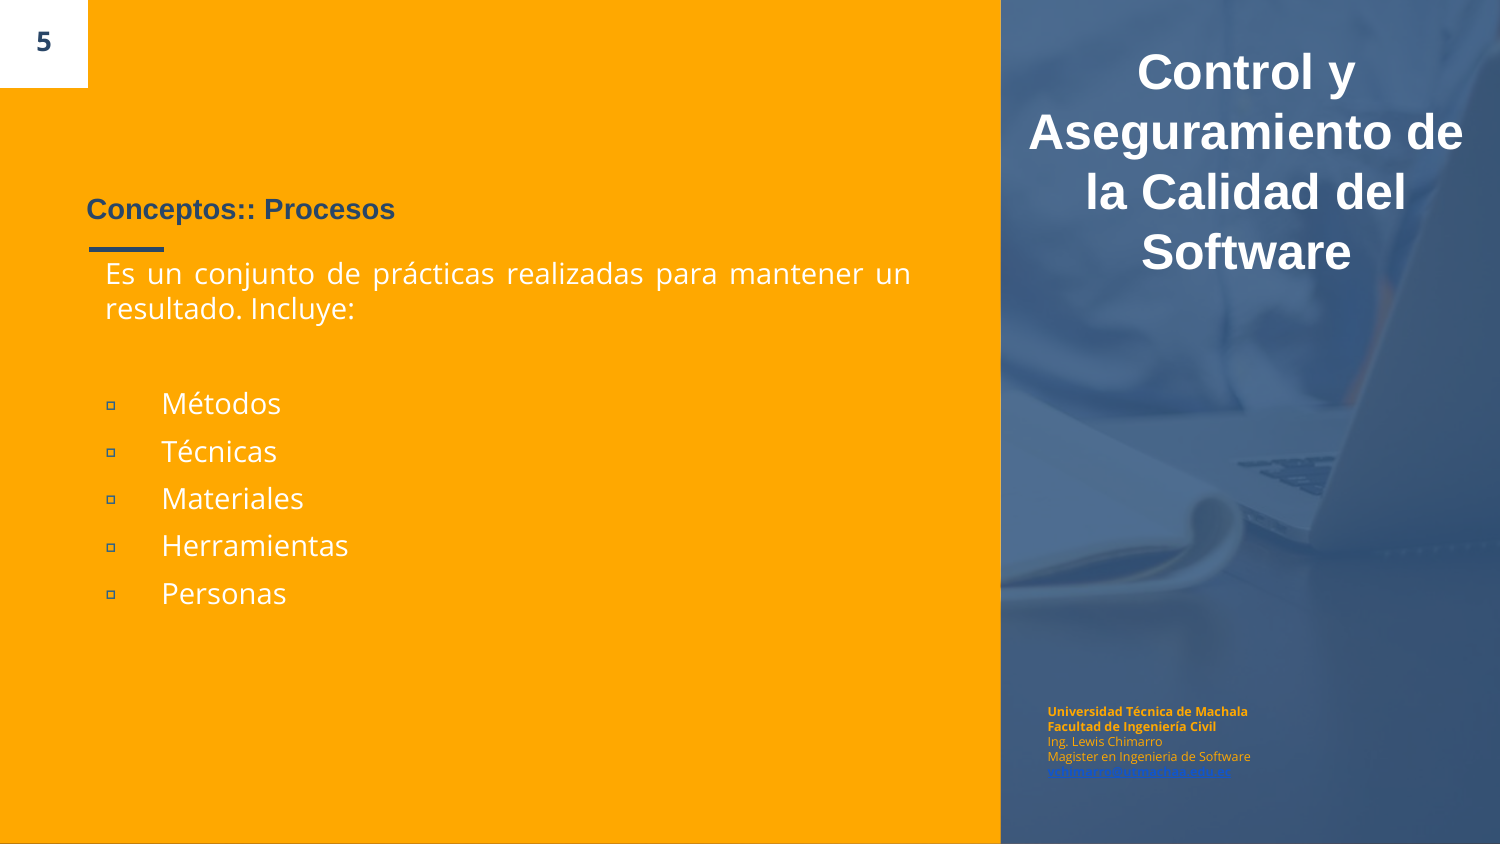

5
Control y Aseguramiento de la Calidad del Software
# Conceptos:: Procesos
Es un conjunto de prácticas realizadas para mantener un resultado. Incluye:

Métodos
Técnicas
Materiales
Herramientas
Personas

Universidad Técnica de Machala
Facultad de Ingeniería Civil
Ing. Lewis Chimarro
Magister en Ingenieria de Software
vchimarro@utmachaa.edu.ec